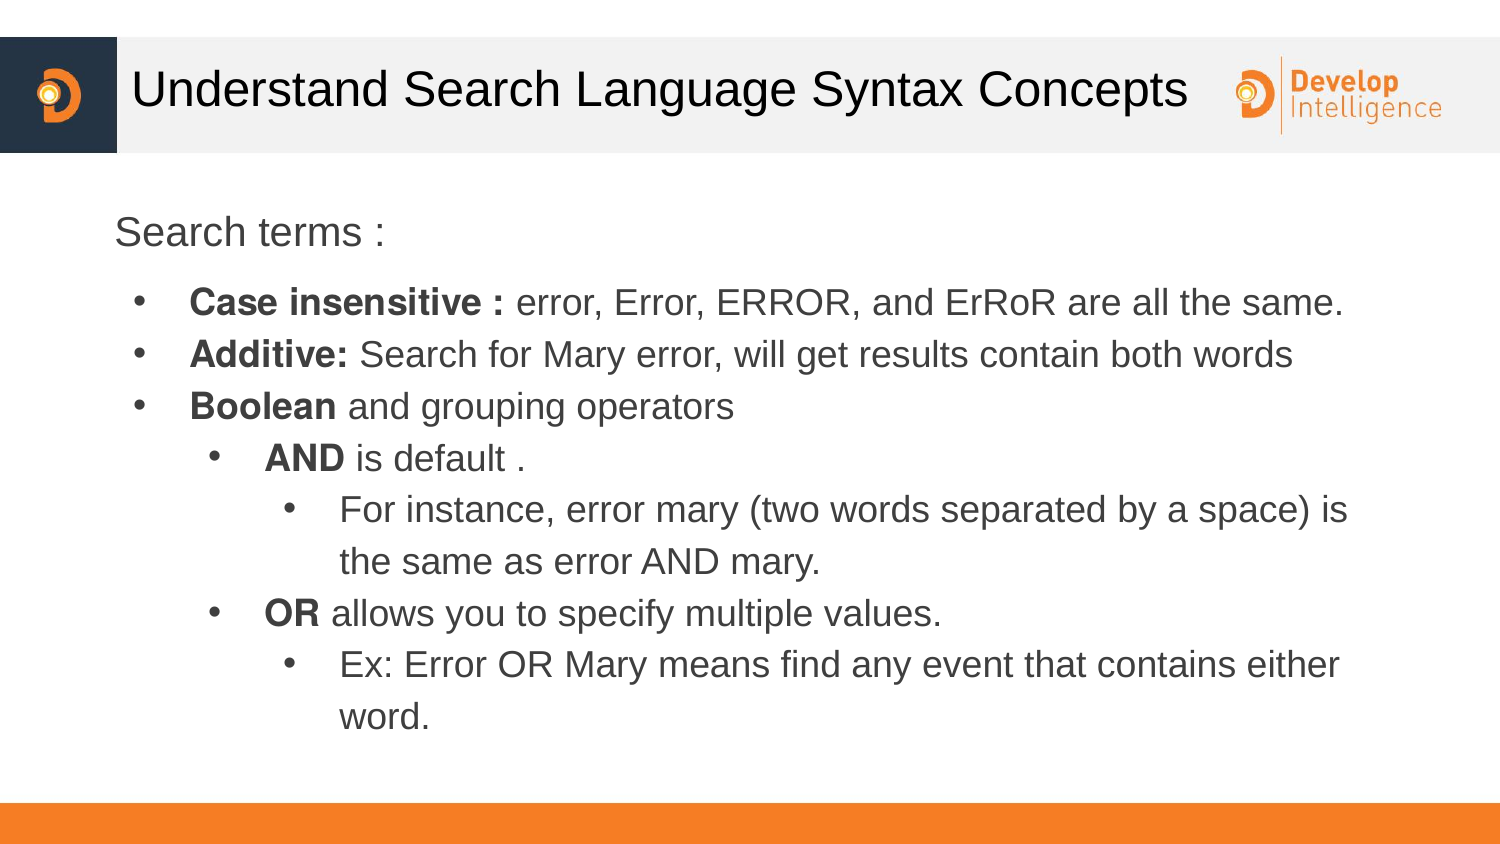

# Understand Search Language Syntax Concepts
Search terms :
Case insensitive : error, Error, ERROR, and ErRoR are all the same.
Additive: Search for Mary error, will get results contain both words
Boolean and grouping operators
AND is default .
For instance, error mary (two words separated by a space) is the same as error AND mary.
OR allows you to specify multiple values.
Ex: Error OR Mary means find any event that contains either word.